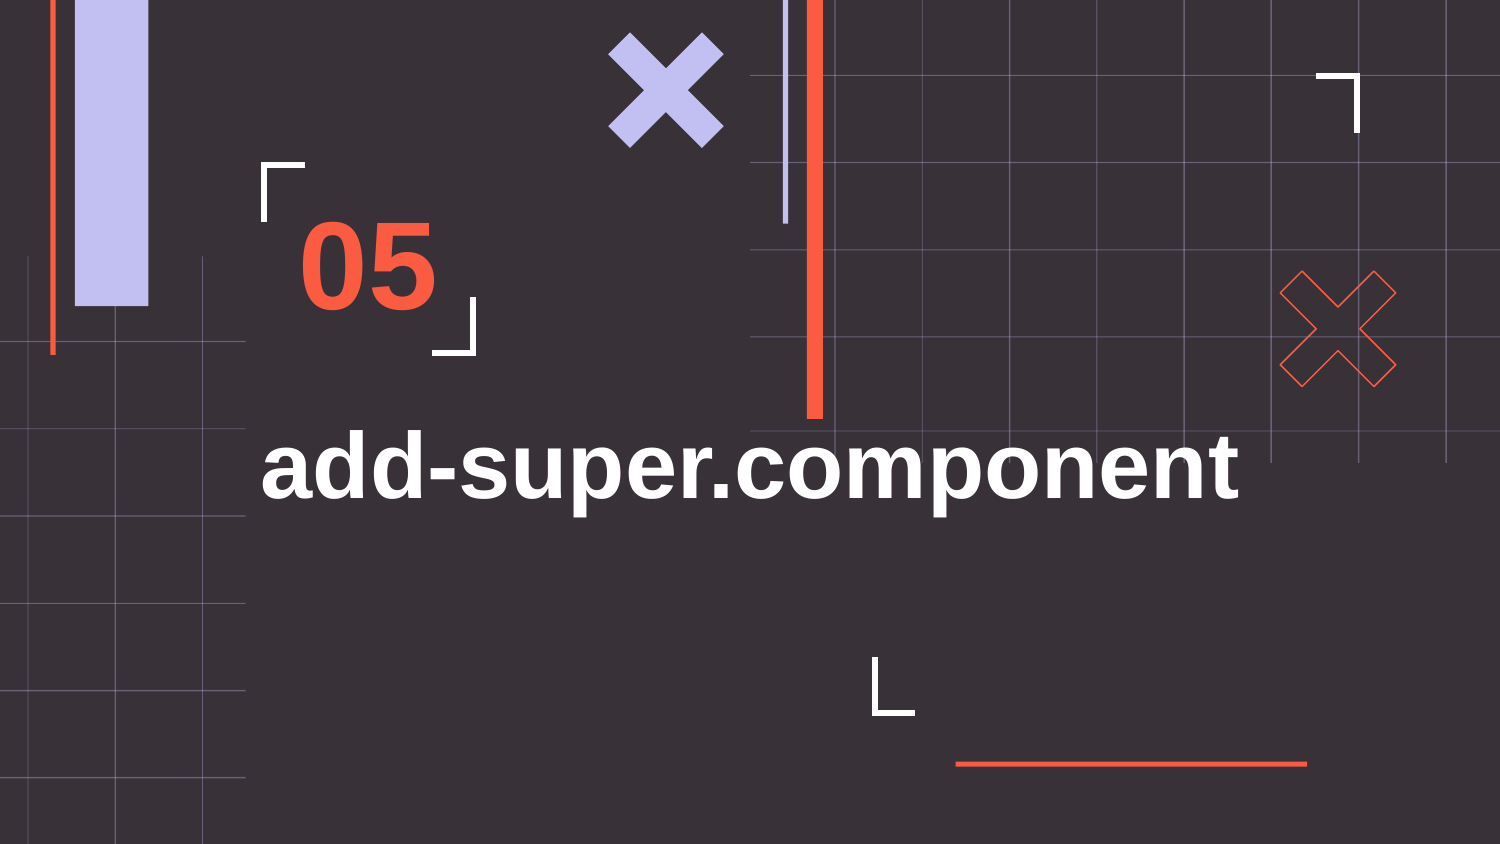

05

# add-super.component
You can enter a subtitle here if you need it